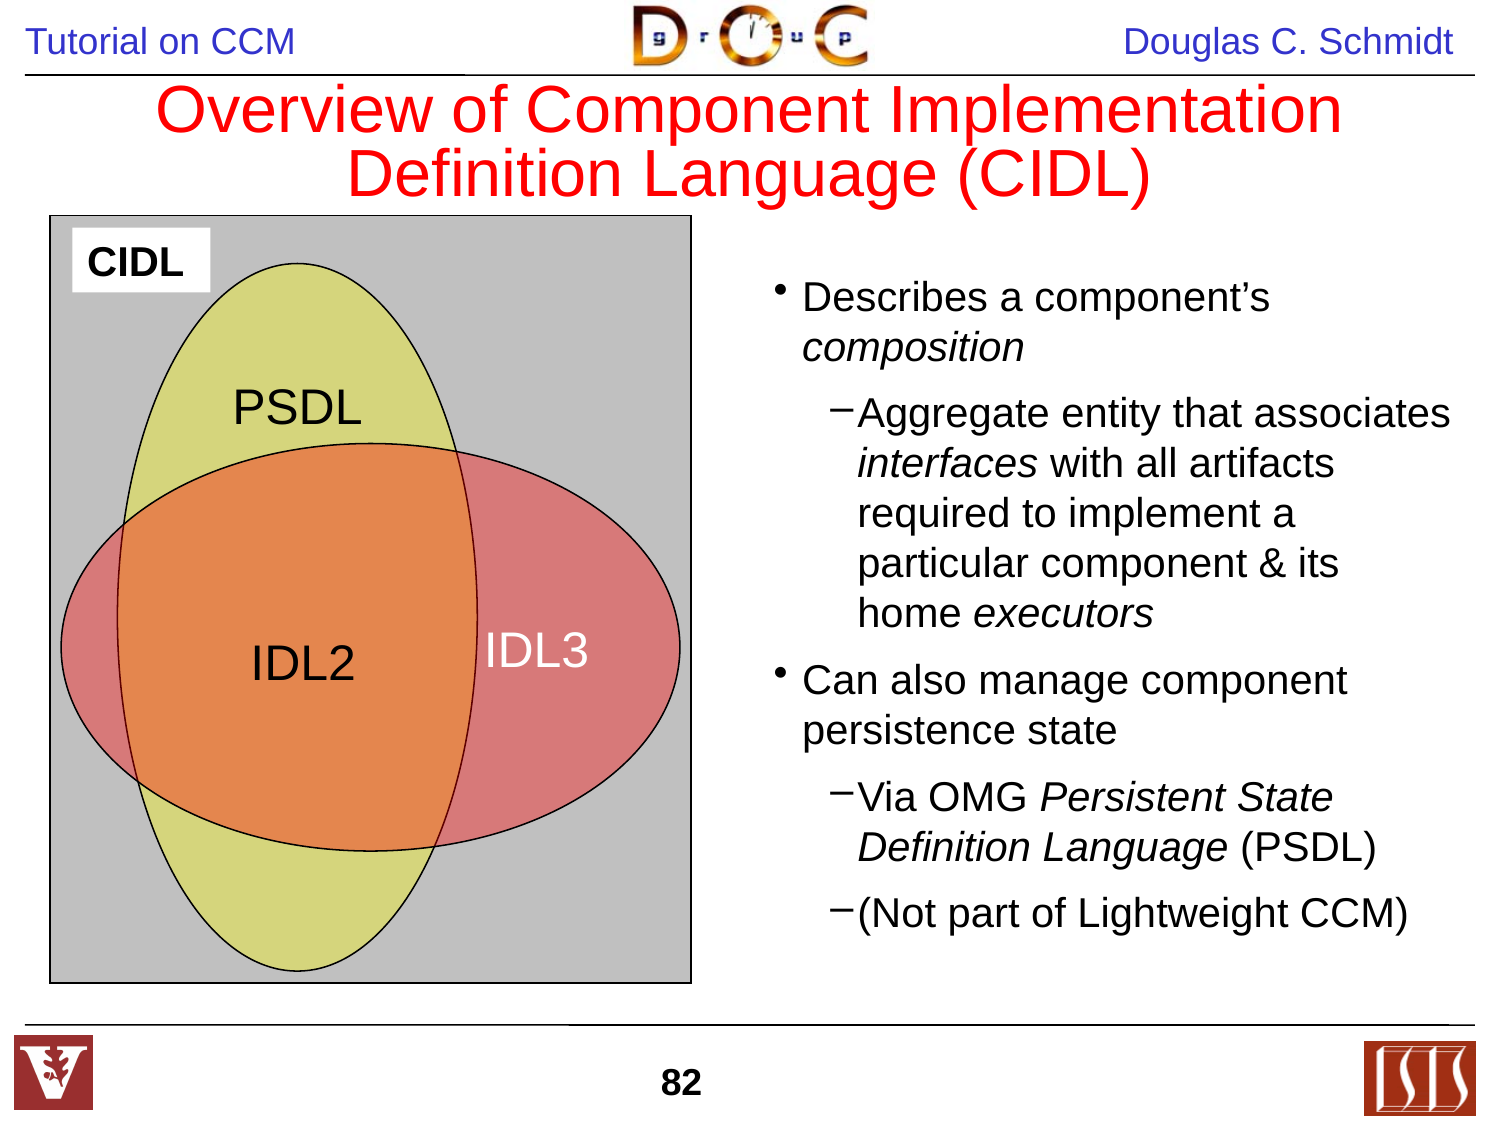

# Overview of Component Implementation Definition Language (CIDL)

CIDL
Describes a component’s composition
Aggregate entity that associates interfaces with all artifacts required to implement a particular component & its home executors
Can also manage component persistence state
Via OMG Persistent State Definition Language (PSDL)
(Not part of Lightweight CCM)
PSDL
IDL3
IDL2